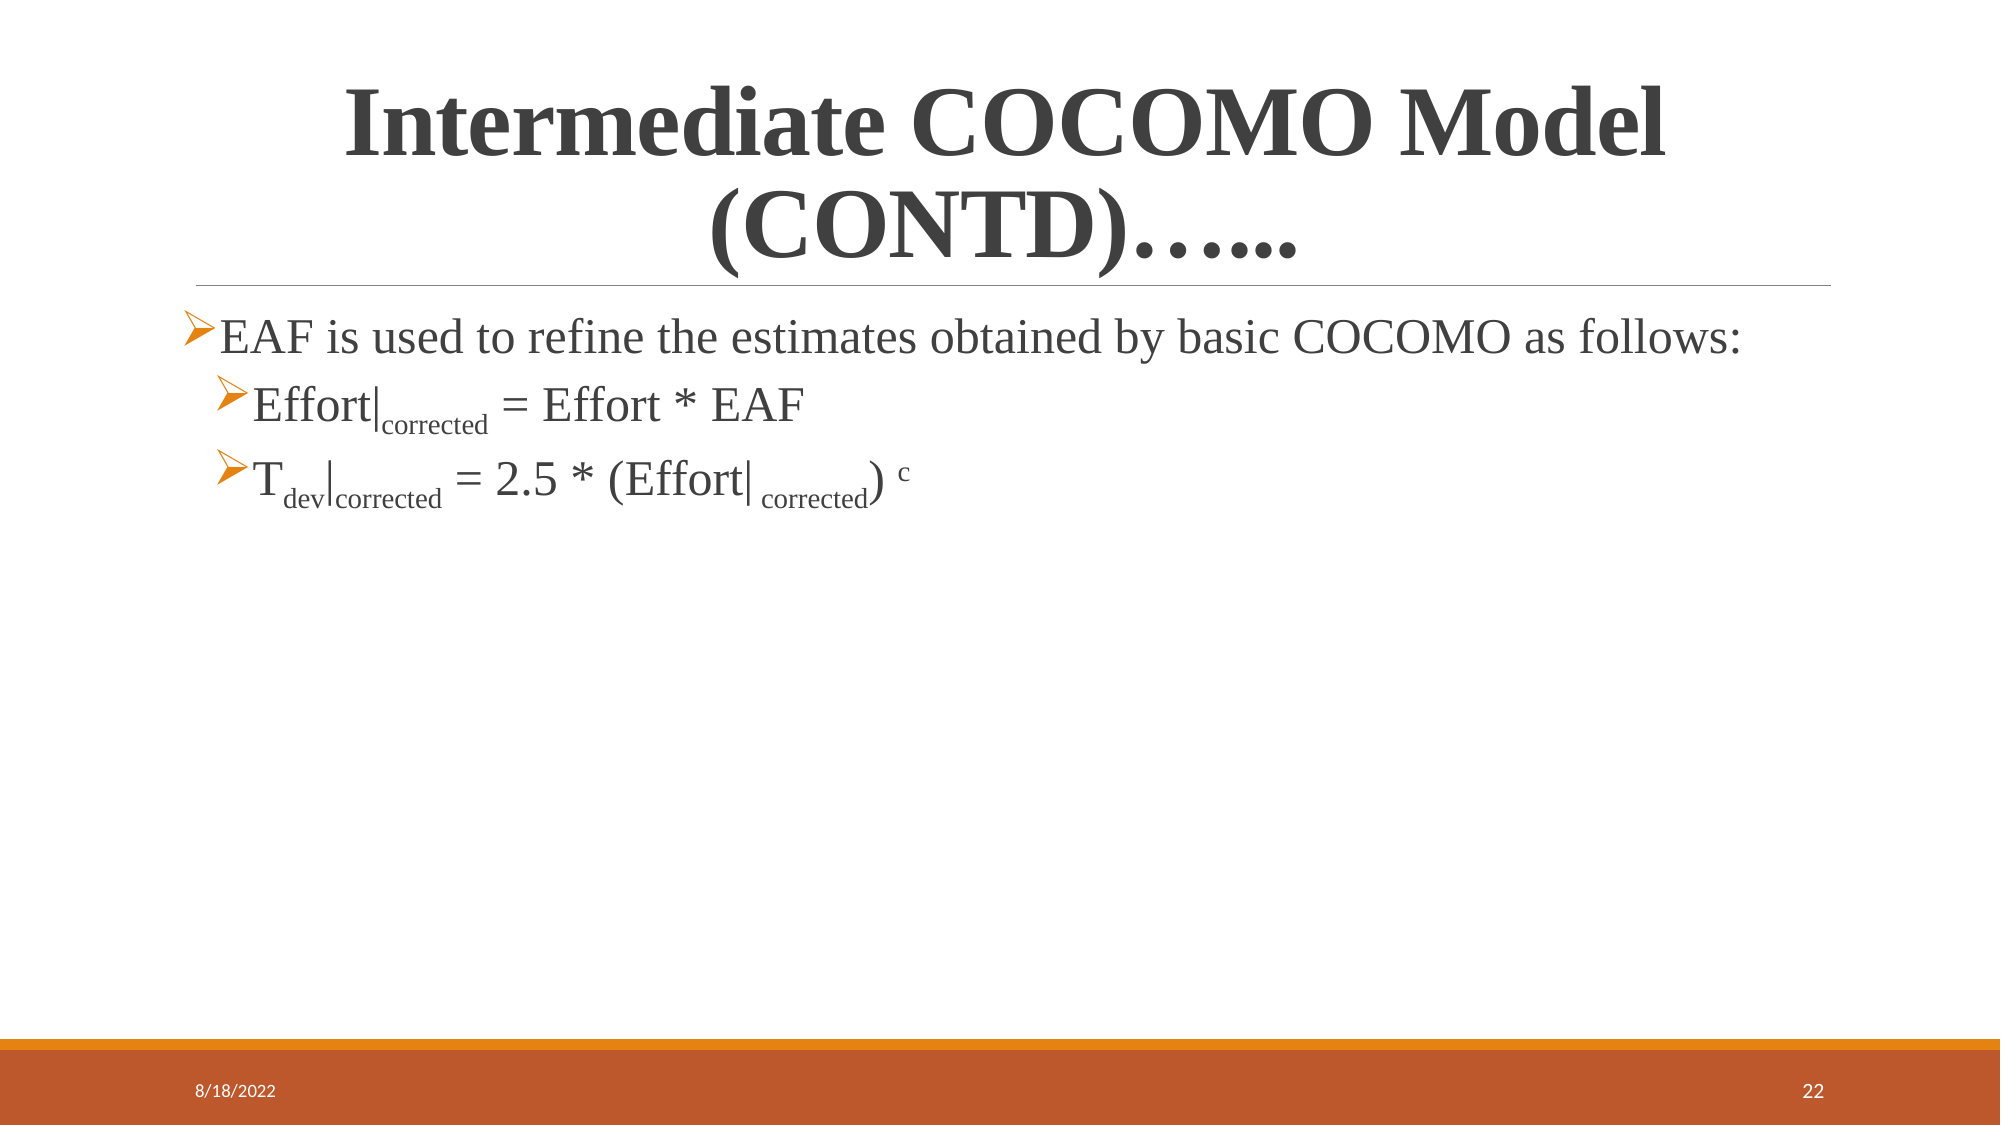

# Intermediate COCOMO Model (CONTD)…...
EAF is used to refine the estimates obtained by basic COCOMO as follows:
Effort|corrected = Effort * EAF
Tdev|corrected = 2.5 * (Effort| corrected) c
8/18/2022
22